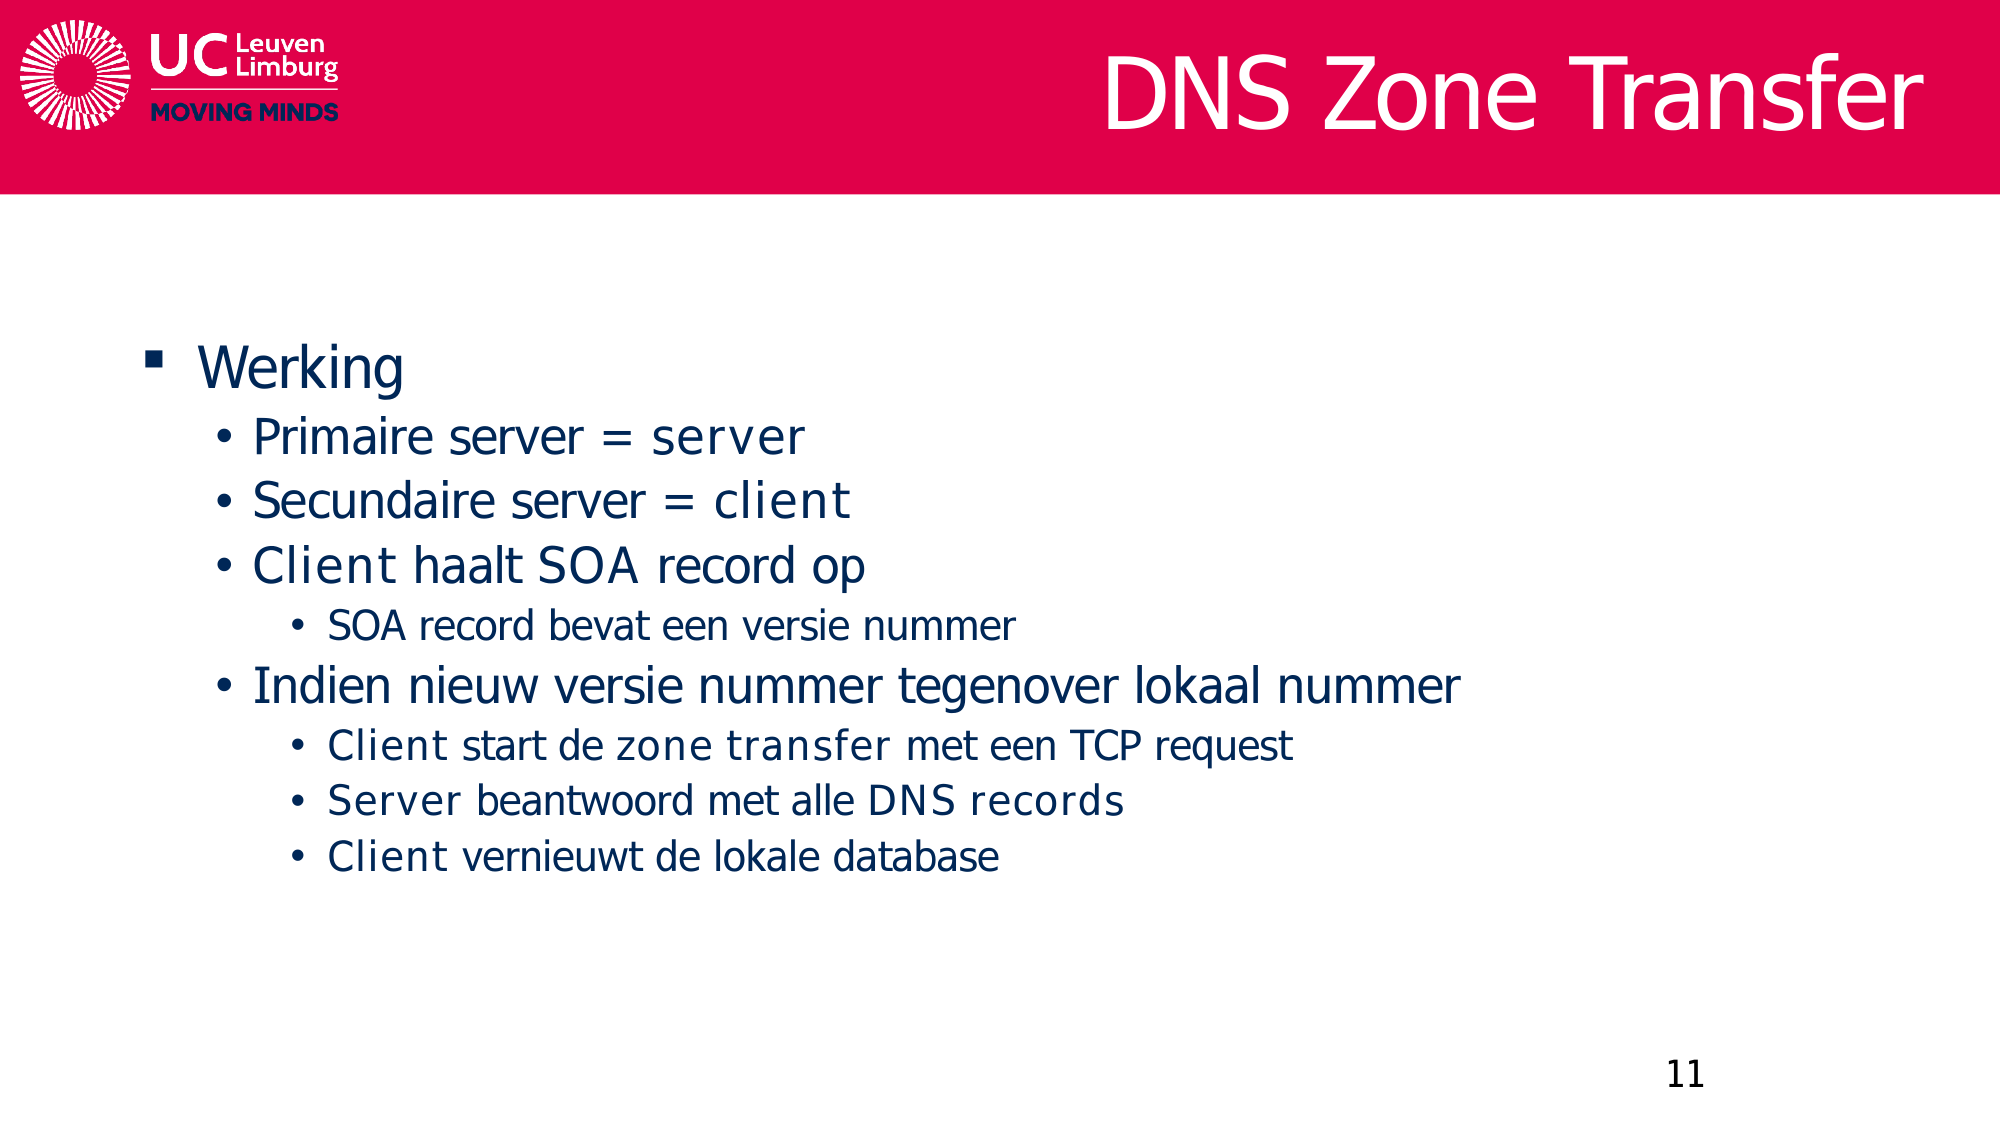

# DNS Zone Transfer

Werking
Primaire server = server
Secundaire server = client
Client haalt SOA record op
SOA record bevat een versie nummer
Indien nieuw versie nummer tegenover lokaal nummer
Client start de zone transfer met een TCP request
Server beantwoord met alle DNS records
Client vernieuwt de lokale database

11